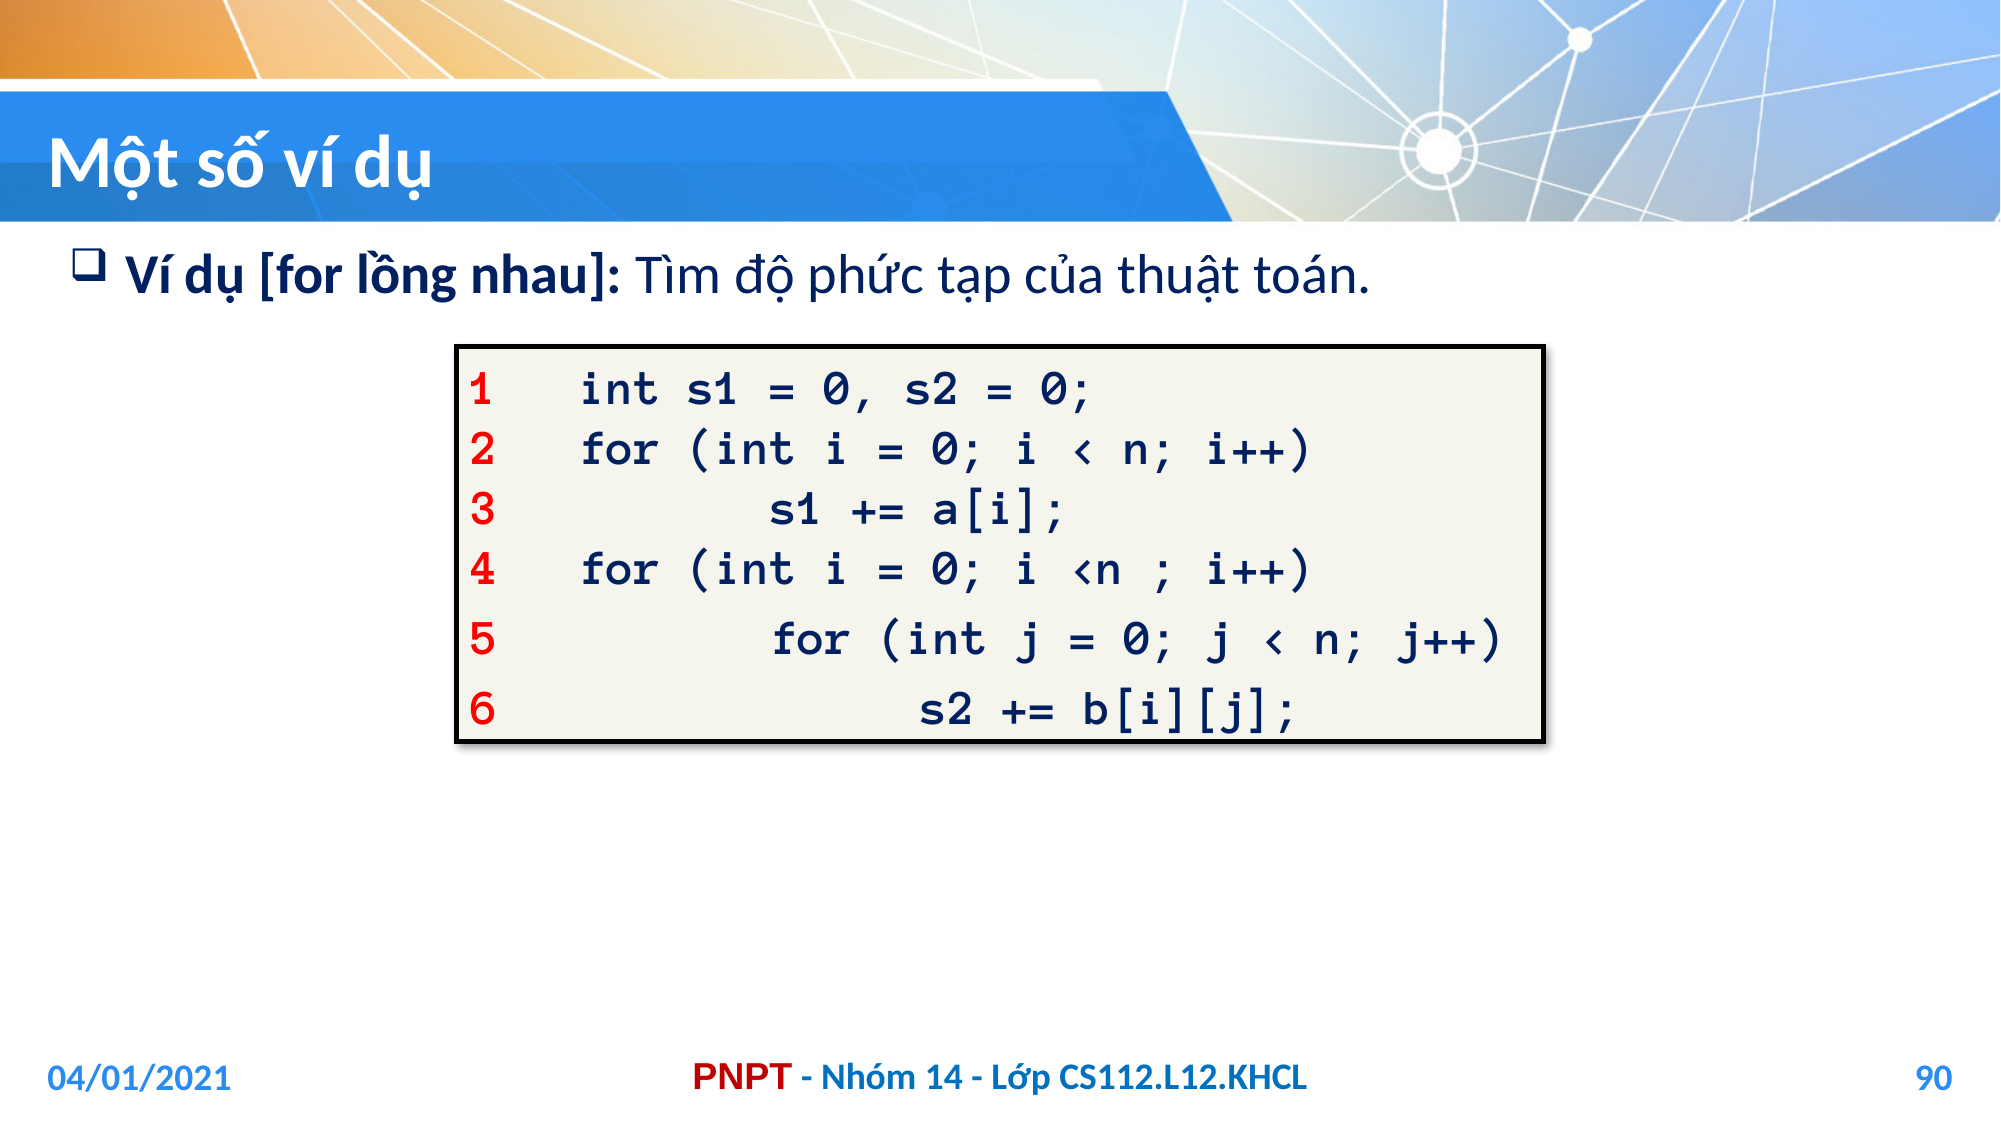

# Một số ví dụ
Ví dụ [for lồng nhau]: Tìm độ phức tạp của thuật toán.
1   int s1 = 0, s2 = 0;
2   for (int i = 0; i < n; i++)
3		s1 += a[i];
4   for (int i = 0; i <n ; i++)
5		for (int j = 0; j < n; j++)
6			s2 += b[i][j];
04/01/2021
90